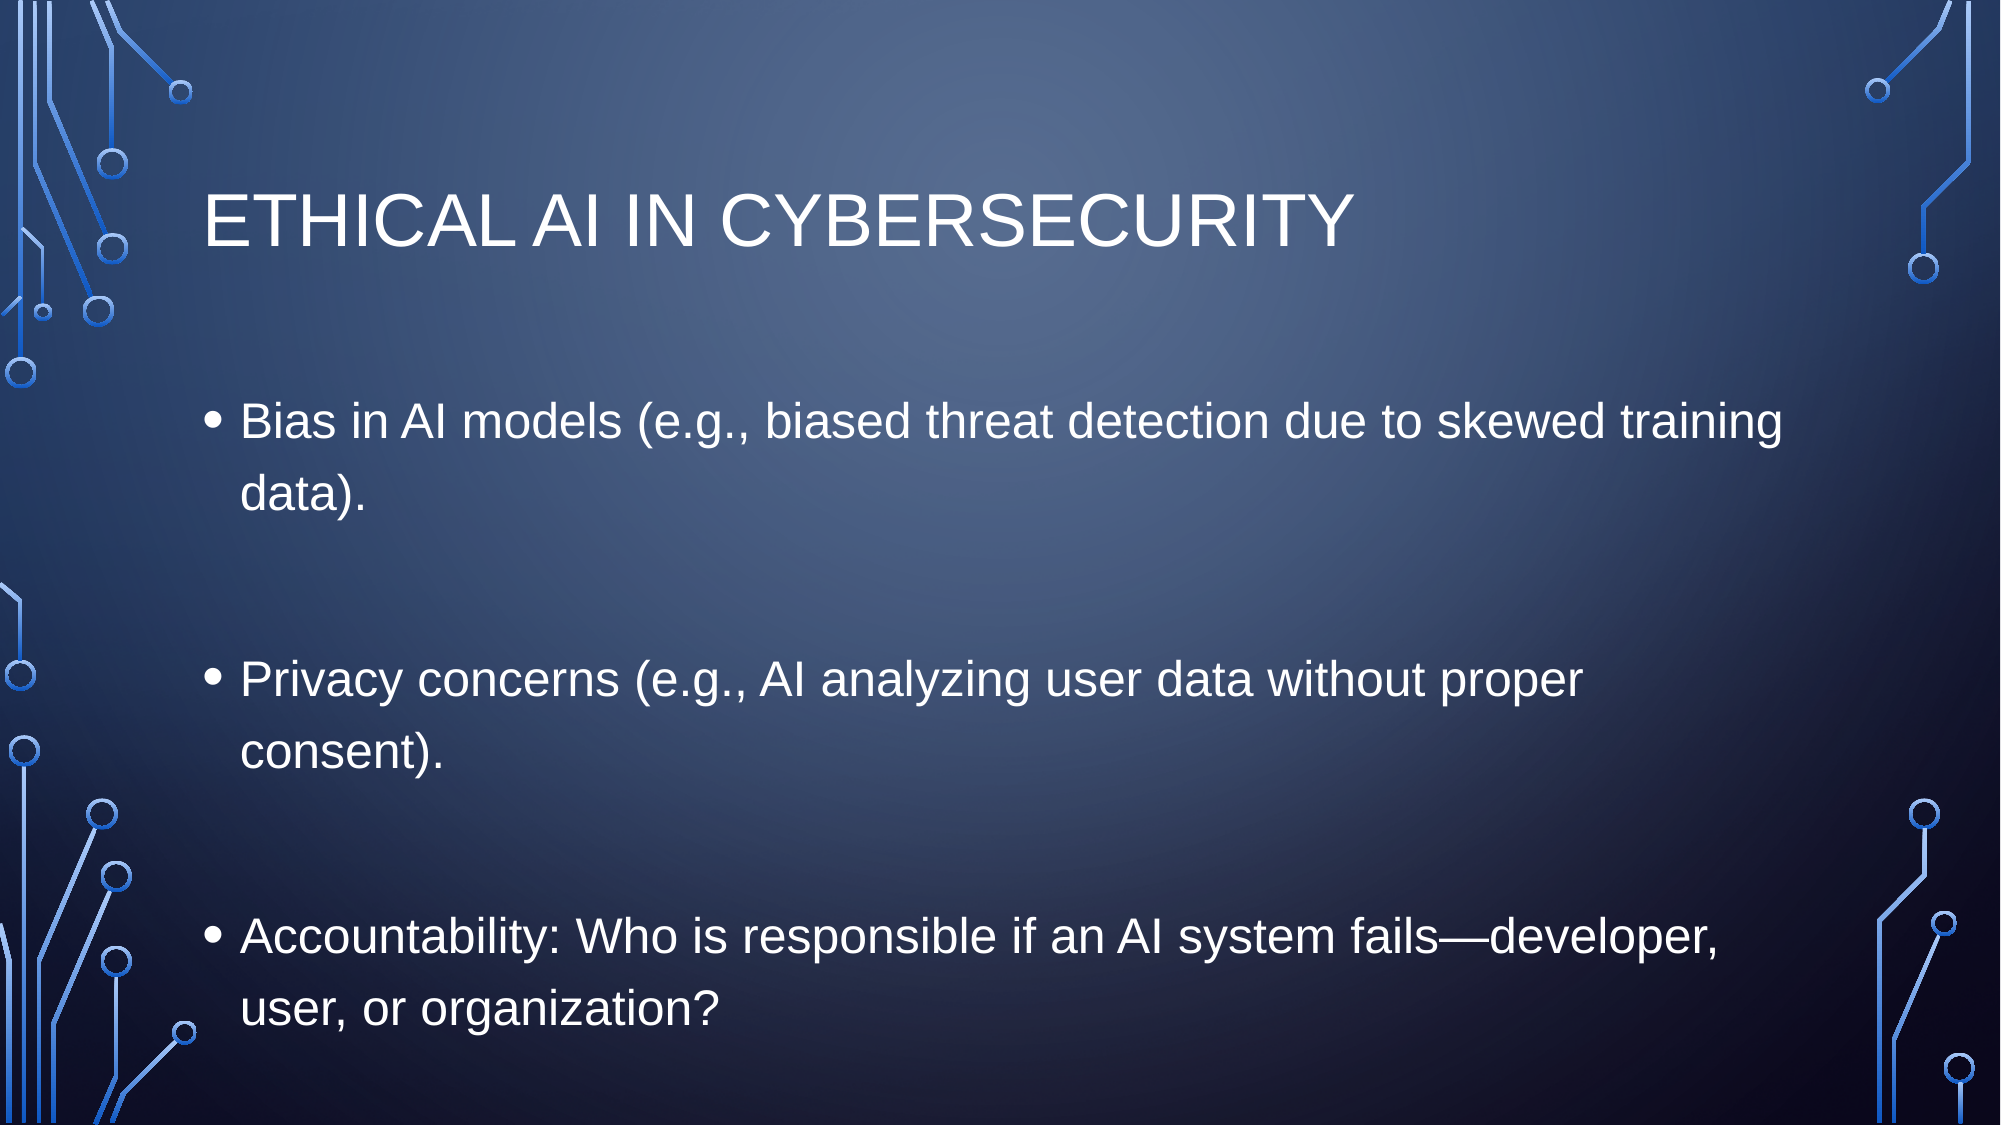

# Ethical AI in Cybersecurity
Bias in AI models (e.g., biased threat detection due to skewed training data).

Privacy concerns (e.g., AI analyzing user data without proper consent).

Accountability: Who is responsible if an AI system fails—developer, user, or organization?